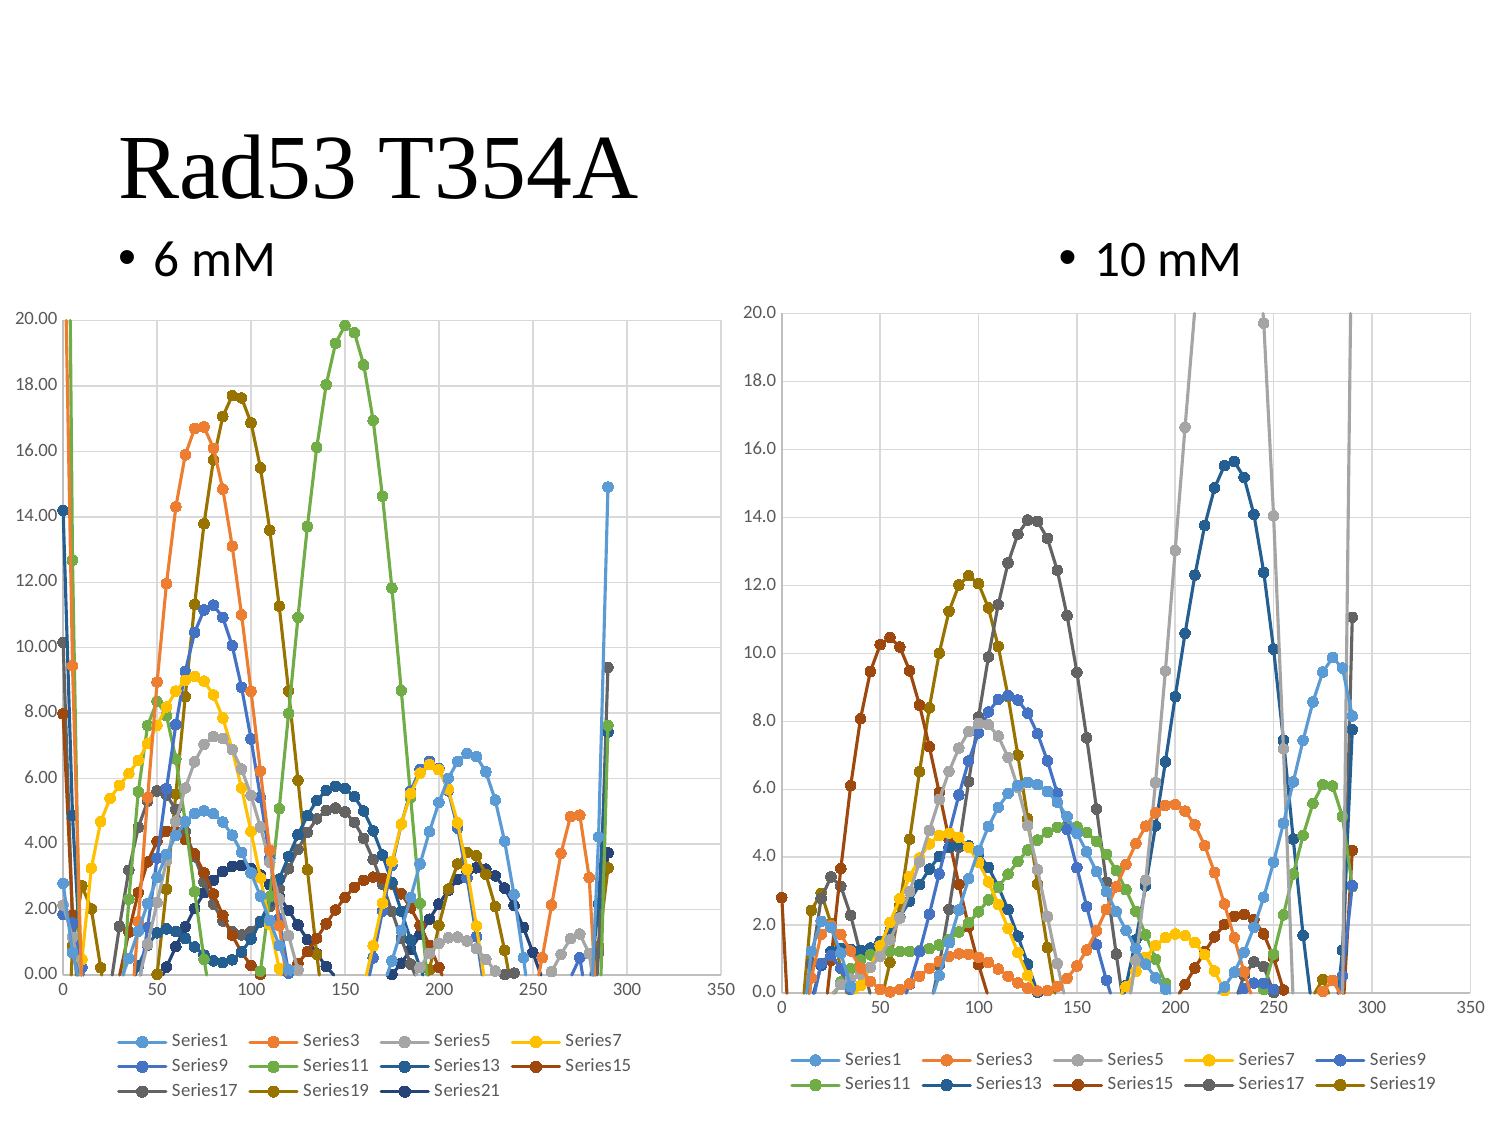

# Rad53 T354A
6 mM
10 mM

### Chart

| Category |  |  |  |  |  |  |  |  |  |  |
|---|---|---|---|---|---|---|---|---|---|---|

### Chart

| Category |  |  |  |  |  |  |  |  |  |  |  |
|---|---|---|---|---|---|---|---|---|---|---|---|